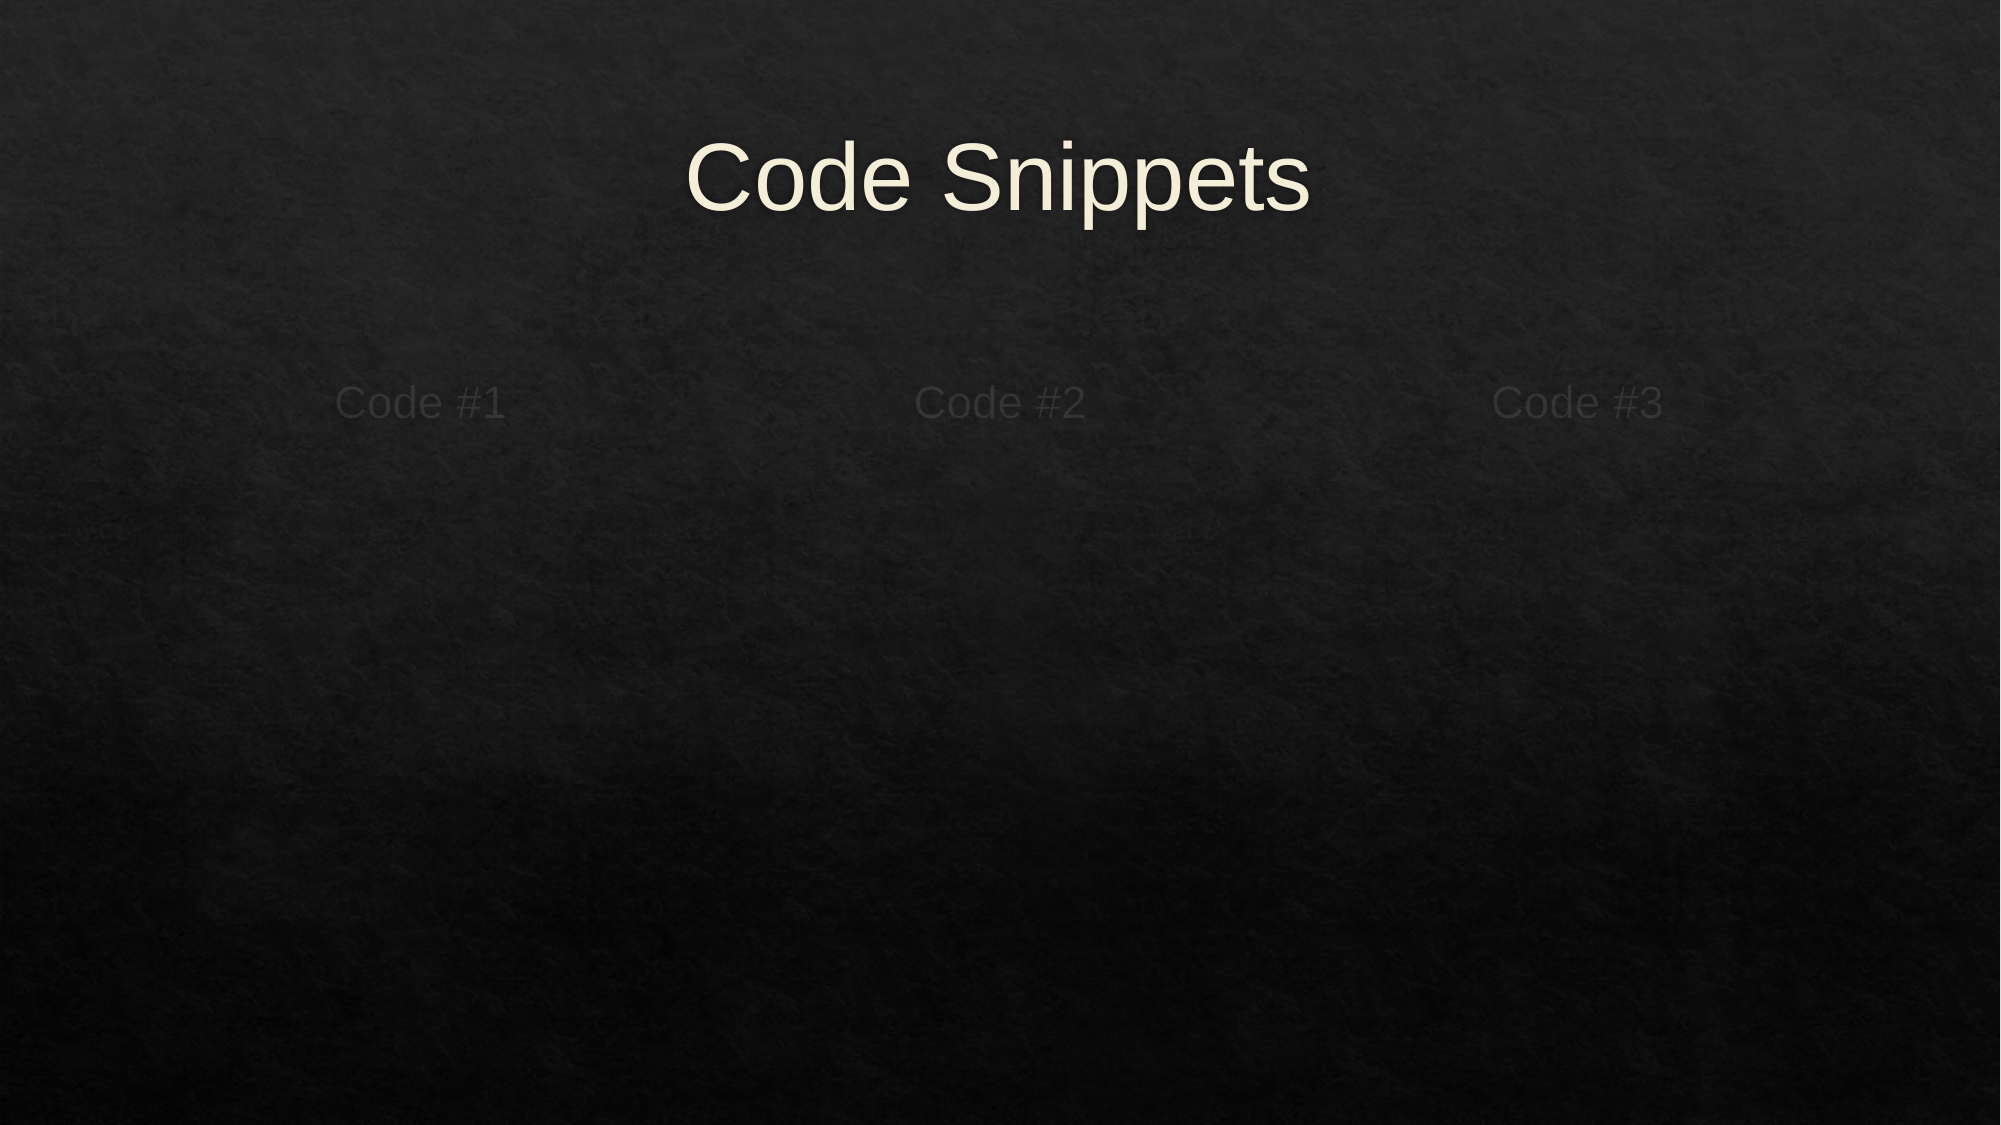

# Code Snippets
Code #2
Code #1
Code #3